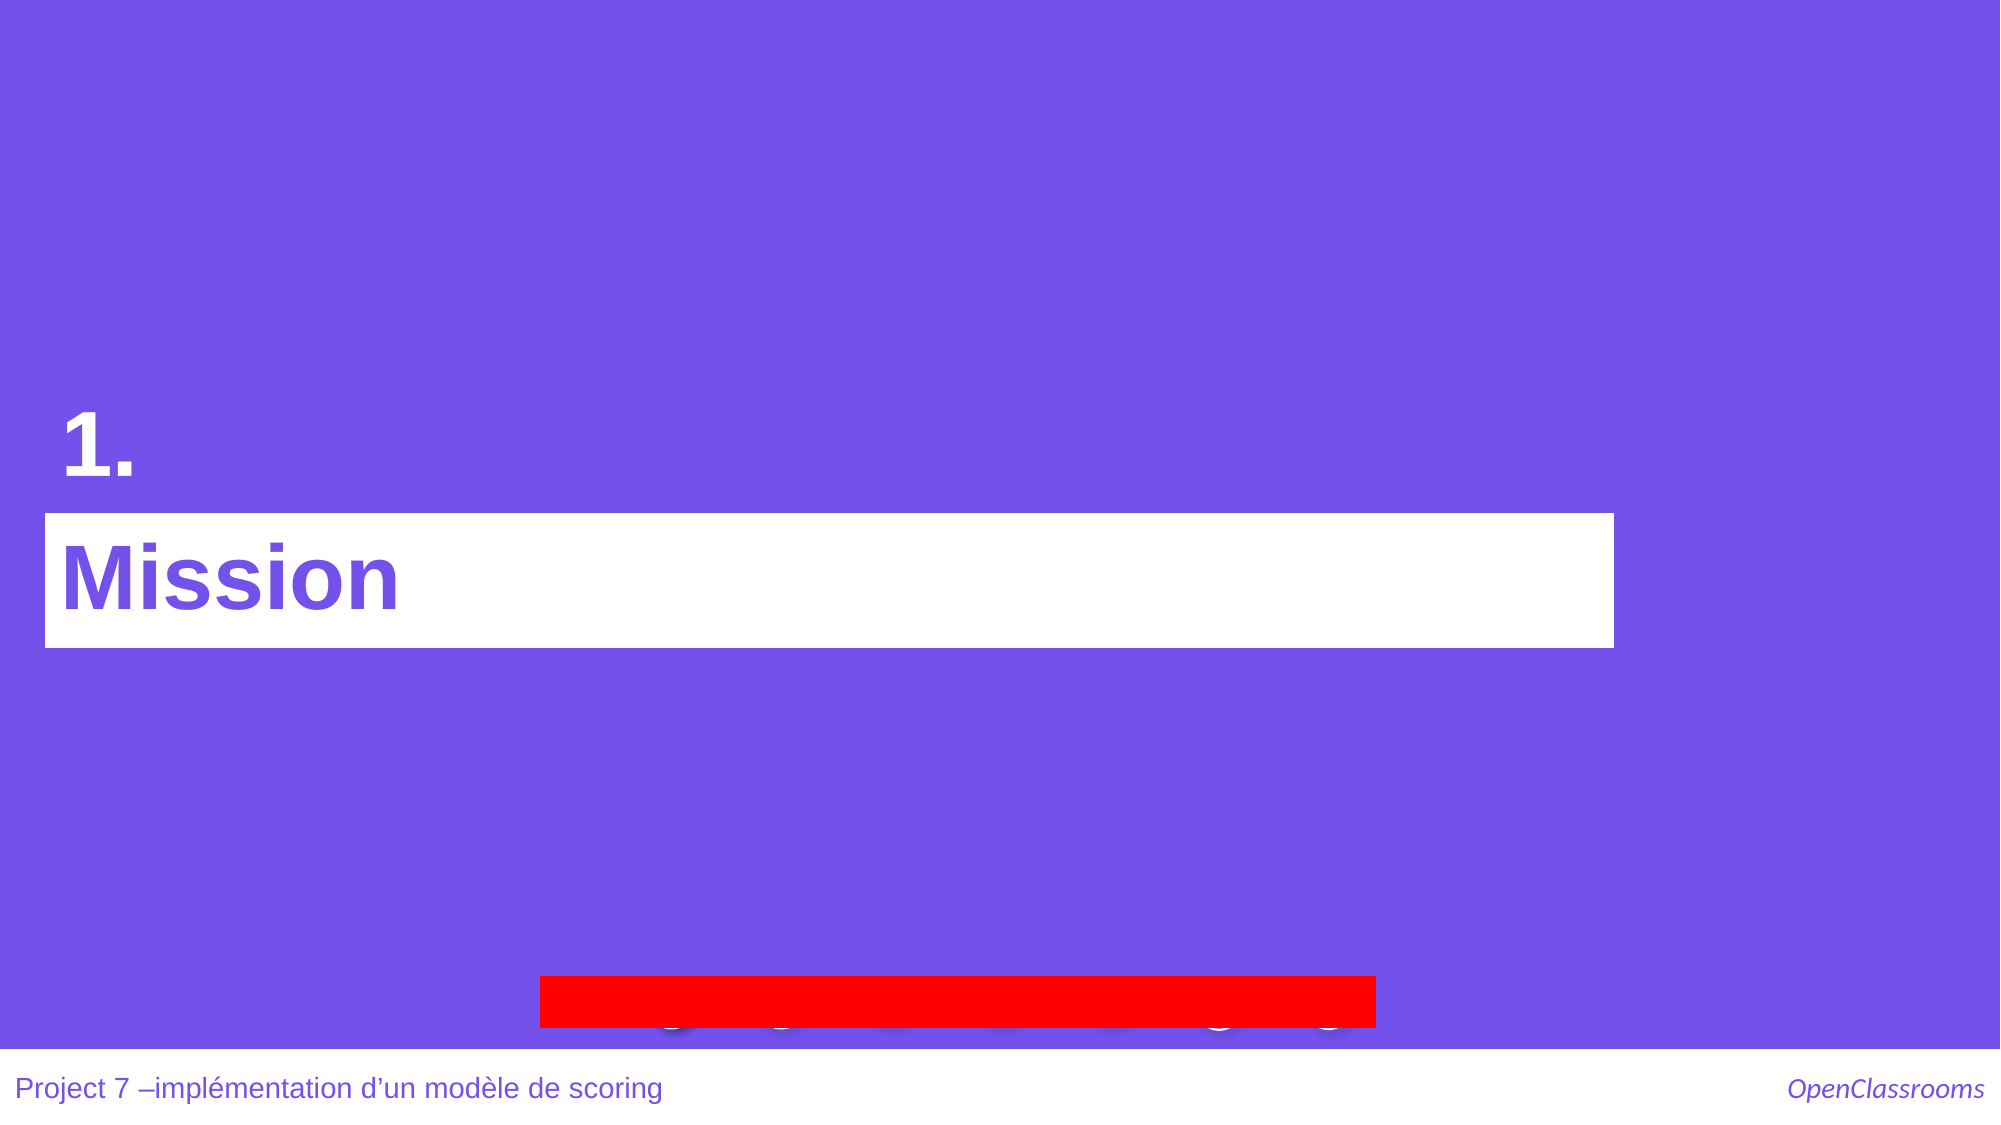

1.
Mission

Project 7 –implémentation d’un modèle de scoring
OpenClassrooms